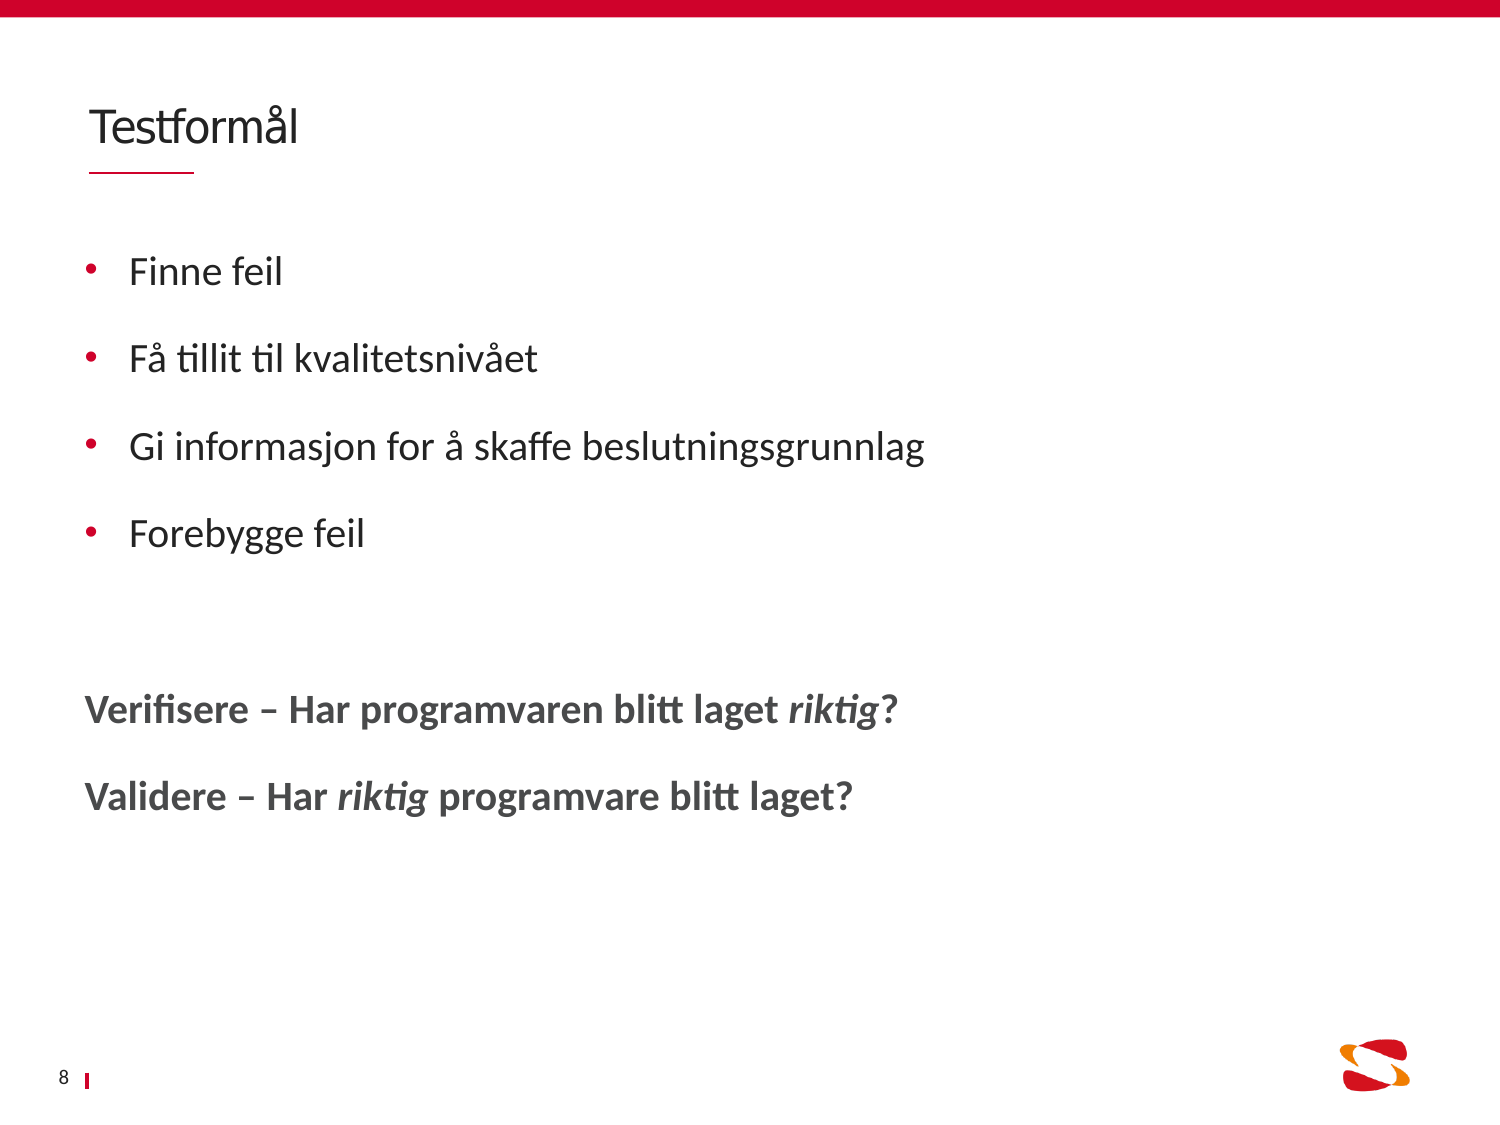

# Testformål
Finne feil
Få tillit til kvalitetsnivået
Gi informasjon for å skaffe beslutningsgrunnlag
Forebygge feil

Verifisere – Har programvaren blitt laget riktig?
Validere – Har riktig programvare blitt laget?

8